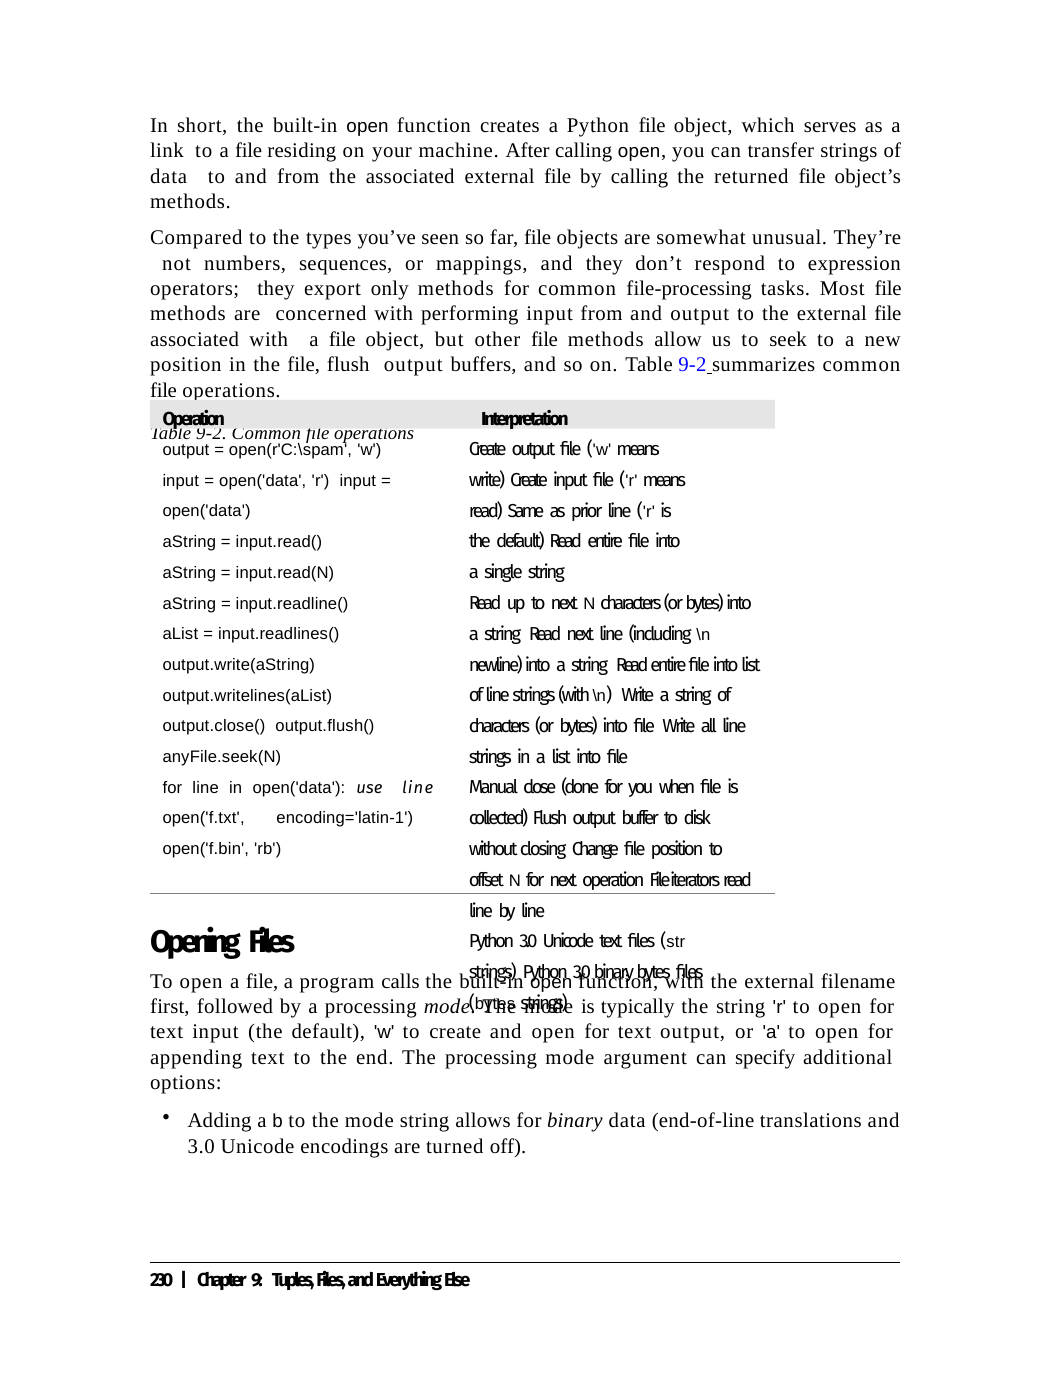

In short, the built-in open function creates a Python file object, which serves as a link  to a file residing on your machine. After calling open, you can transfer strings of data  to and from the associated external file by calling the returned file object’s methods.
Compared to the types you’ve seen so far, file objects are somewhat unusual. They’re  not numbers, sequences, or mappings, and they don’t respond to expression operators;  they export only methods for common file-processing tasks. Most file methods are  concerned with performing input from and output to the external file associated with  a file object, but other file methods allow us to seek to a new position in the file, flush  output buffers, and so on. Table 9-2 summarizes common file operations.
Table 9-2. Common file operations
Operation	Interpretation
output = open(r'C:\spam', 'w')  input = open('data', 'r')  input = open('data')
aString = input.read()  aString = input.read(N)  aString = input.readline()  aList = input.readlines()  output.write(aString)  output.writelines(aList)  output.close()  output.flush()  anyFile.seek(N)
for line in open('data'): use  line  open('f.txt', encoding='latin-1')  open('f.bin', 'rb')
Create output file ('w' means write)  Create input file ('r' means read)  Same as prior line ('r' is the default)  Read entire file into a single string
Read up to next N characters (or bytes) into a string  Read next line (including \n newline) into a string  Read entire file into list of line strings (with \n)  Write a string of characters (or bytes) into file  Write all line strings in a list into file
Manual close (done for you when file is collected)  Flush output buffer to disk without closing  Change file position to offset N for next operation  File iterators read line by line
Python 3.0 Unicode text files (str strings)  Python 3.0 binary bytes files (bytes strings)

Opening Files
To open a file, a program calls the built-in open function, with the external filename  first, followed by a processing mode. The mode is typically the string 'r' to open for  text input (the default), 'w' to create and open for text output, or 'a' to open for  appending text to the end. The processing mode argument can specify additional  options:
Adding a b to the mode string allows for binary data (end-of-line translations and
3.0 Unicode encodings are turned off).

230  |  Chapter 9:  Tuples, Files, and Everything Else